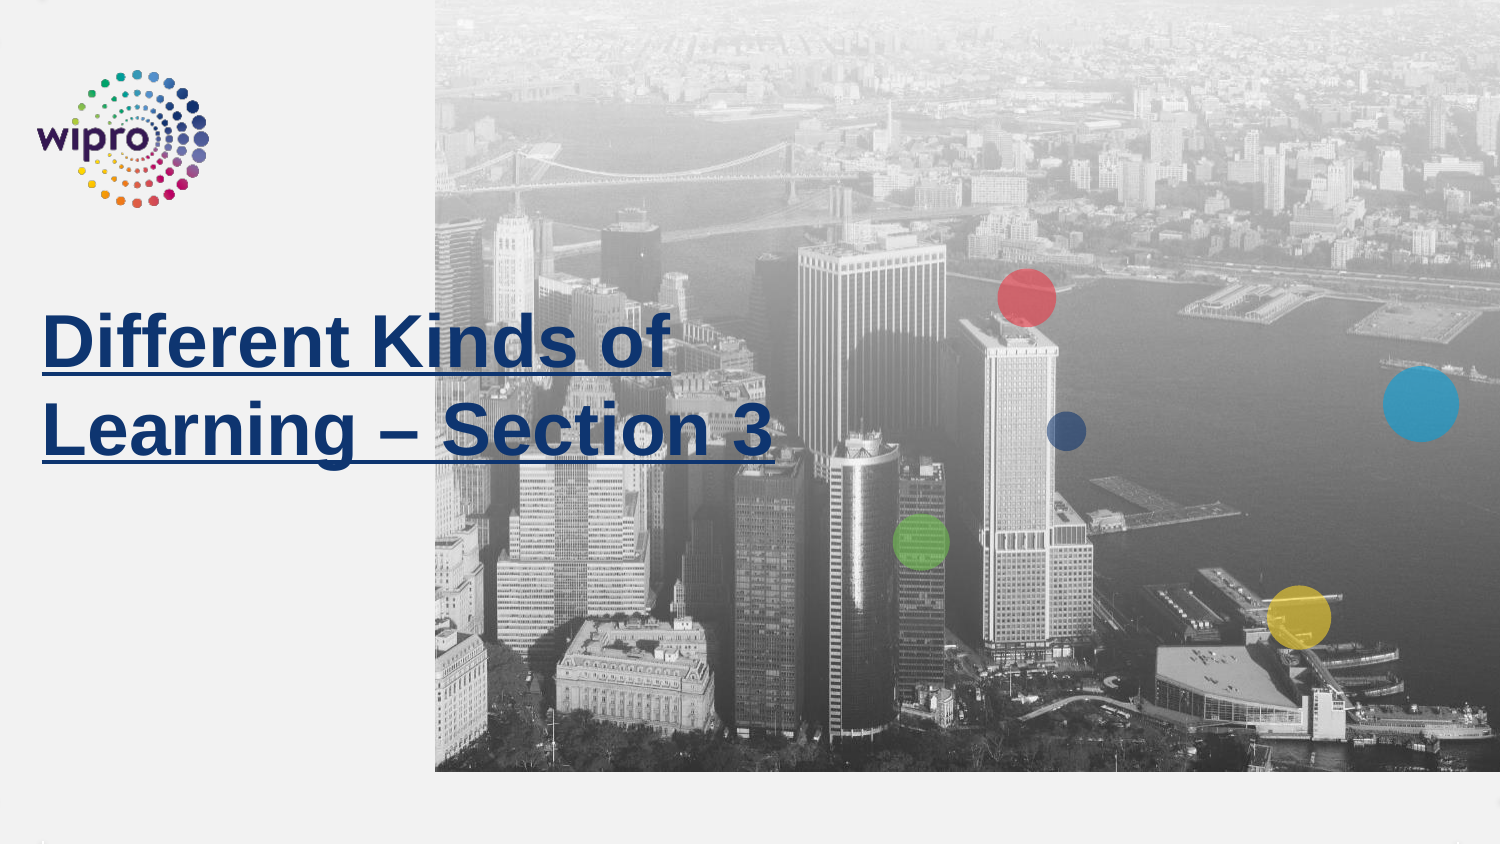

# Different Kinds of Learning – Section 3